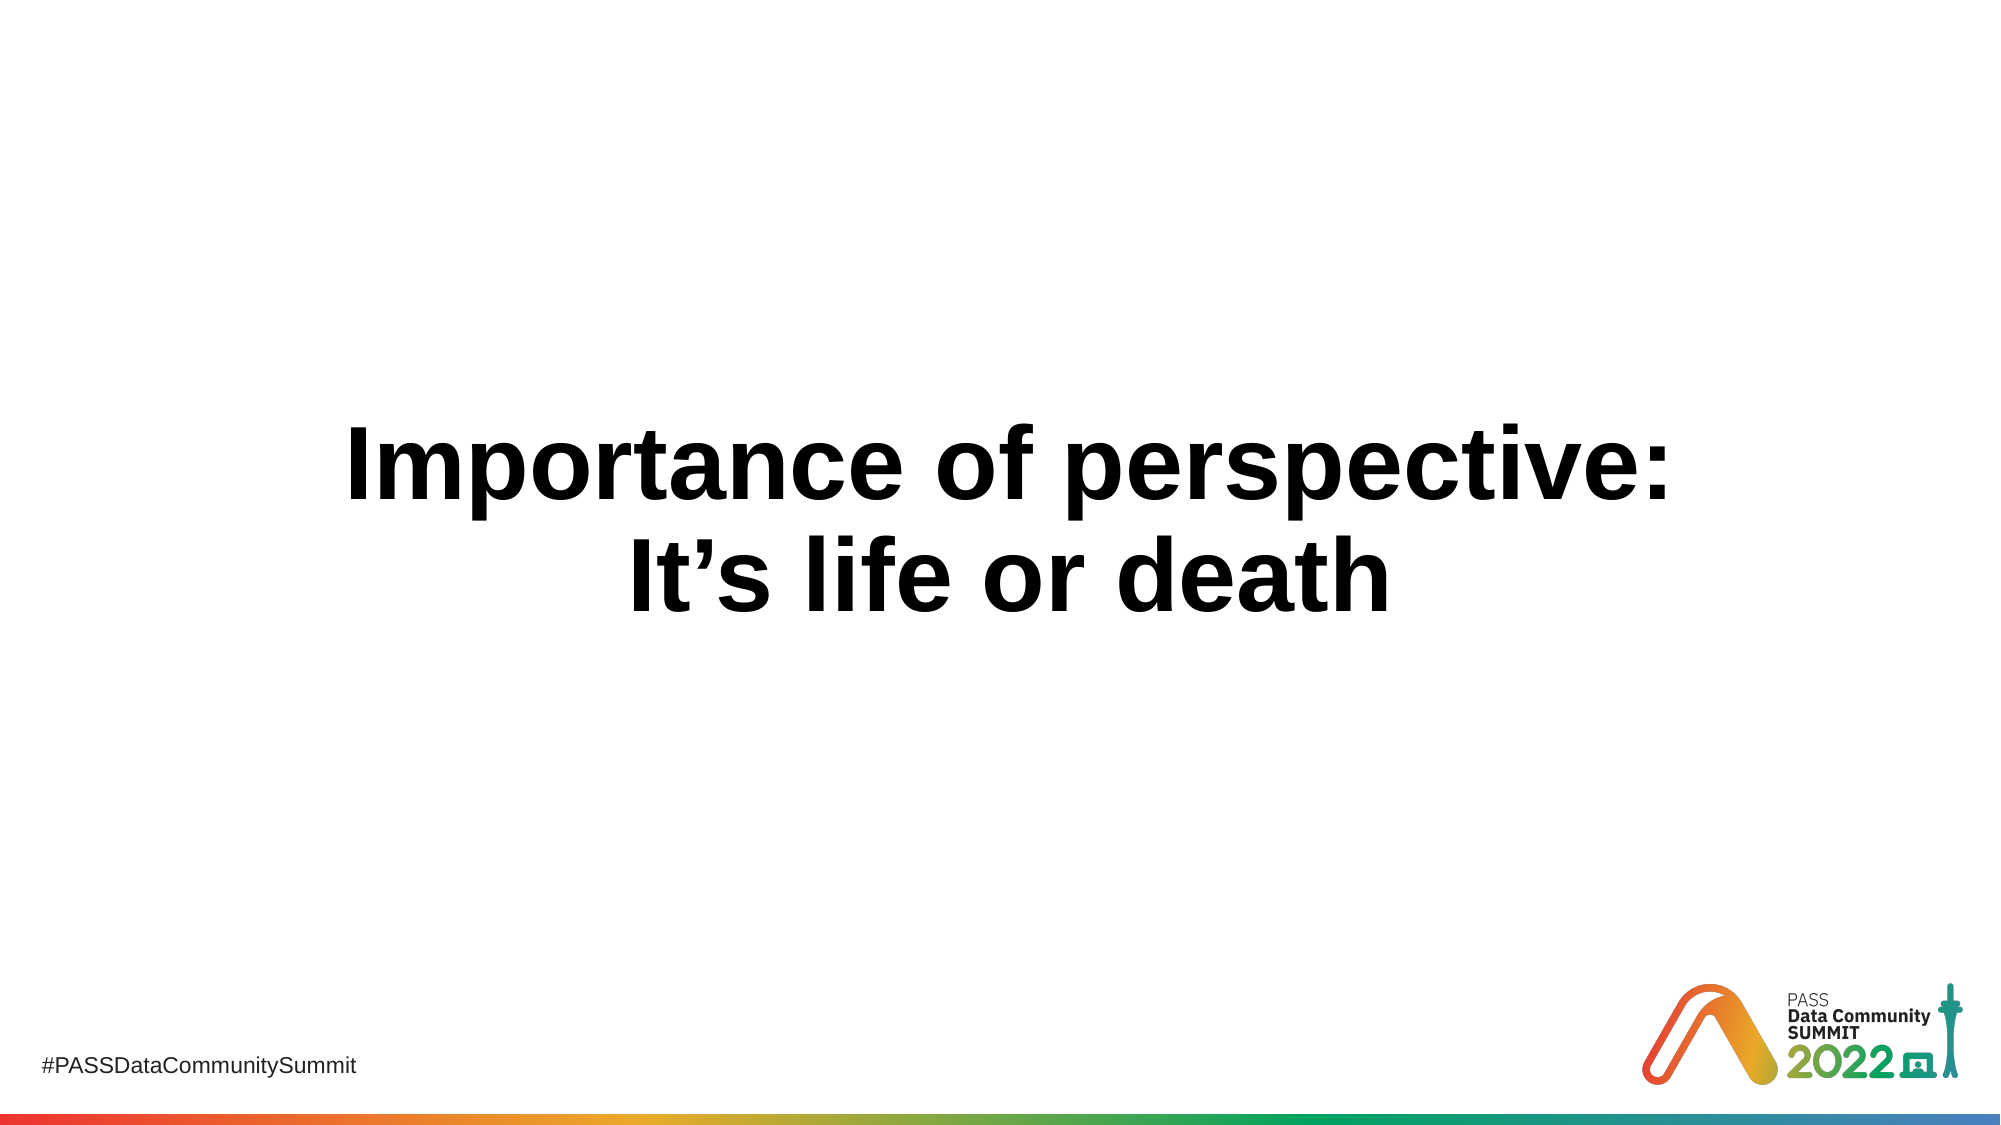

# Importance of perspective: It’s life or death